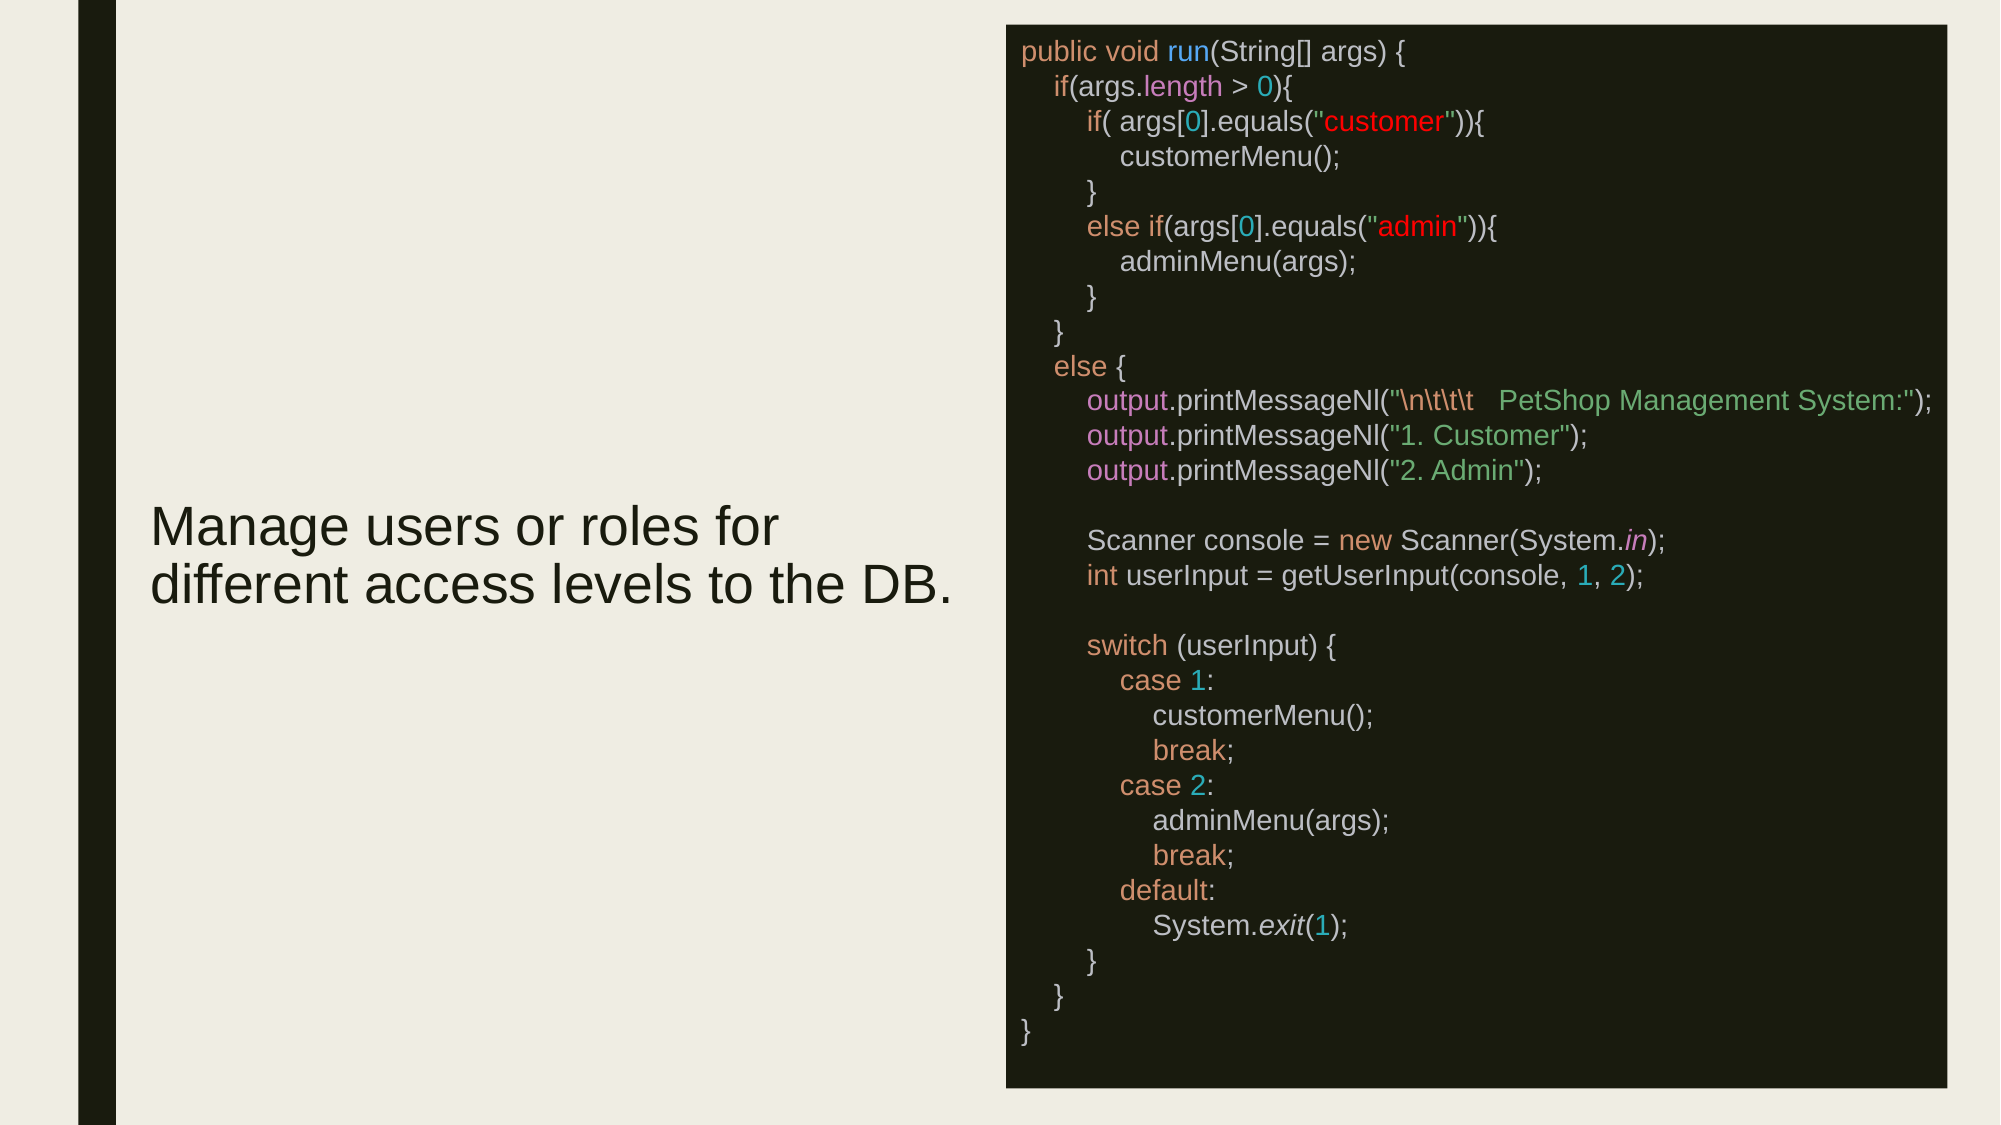

public void run(String[] args) {
    if(args.length > 0){
        if( args[0].equals("customer")){
            customerMenu();
        }
        else if(args[0].equals("admin")){
            adminMenu(args);
        }
    }
    else {
        output.printMessageNl("\n\t\t\t   PetShop Management System:");
        output.printMessageNl("1. Customer");
        output.printMessageNl("2. Admin");
        Scanner console = new Scanner(System.in);
        int userInput = getUserInput(console, 1, 2);
        switch (userInput) {
            case 1:
                customerMenu();
                break;
            case 2:
                adminMenu(args);
                break;
            default:
                System.exit(1);
        }
    }
}

# Manage users or roles for different access levels to the DB.